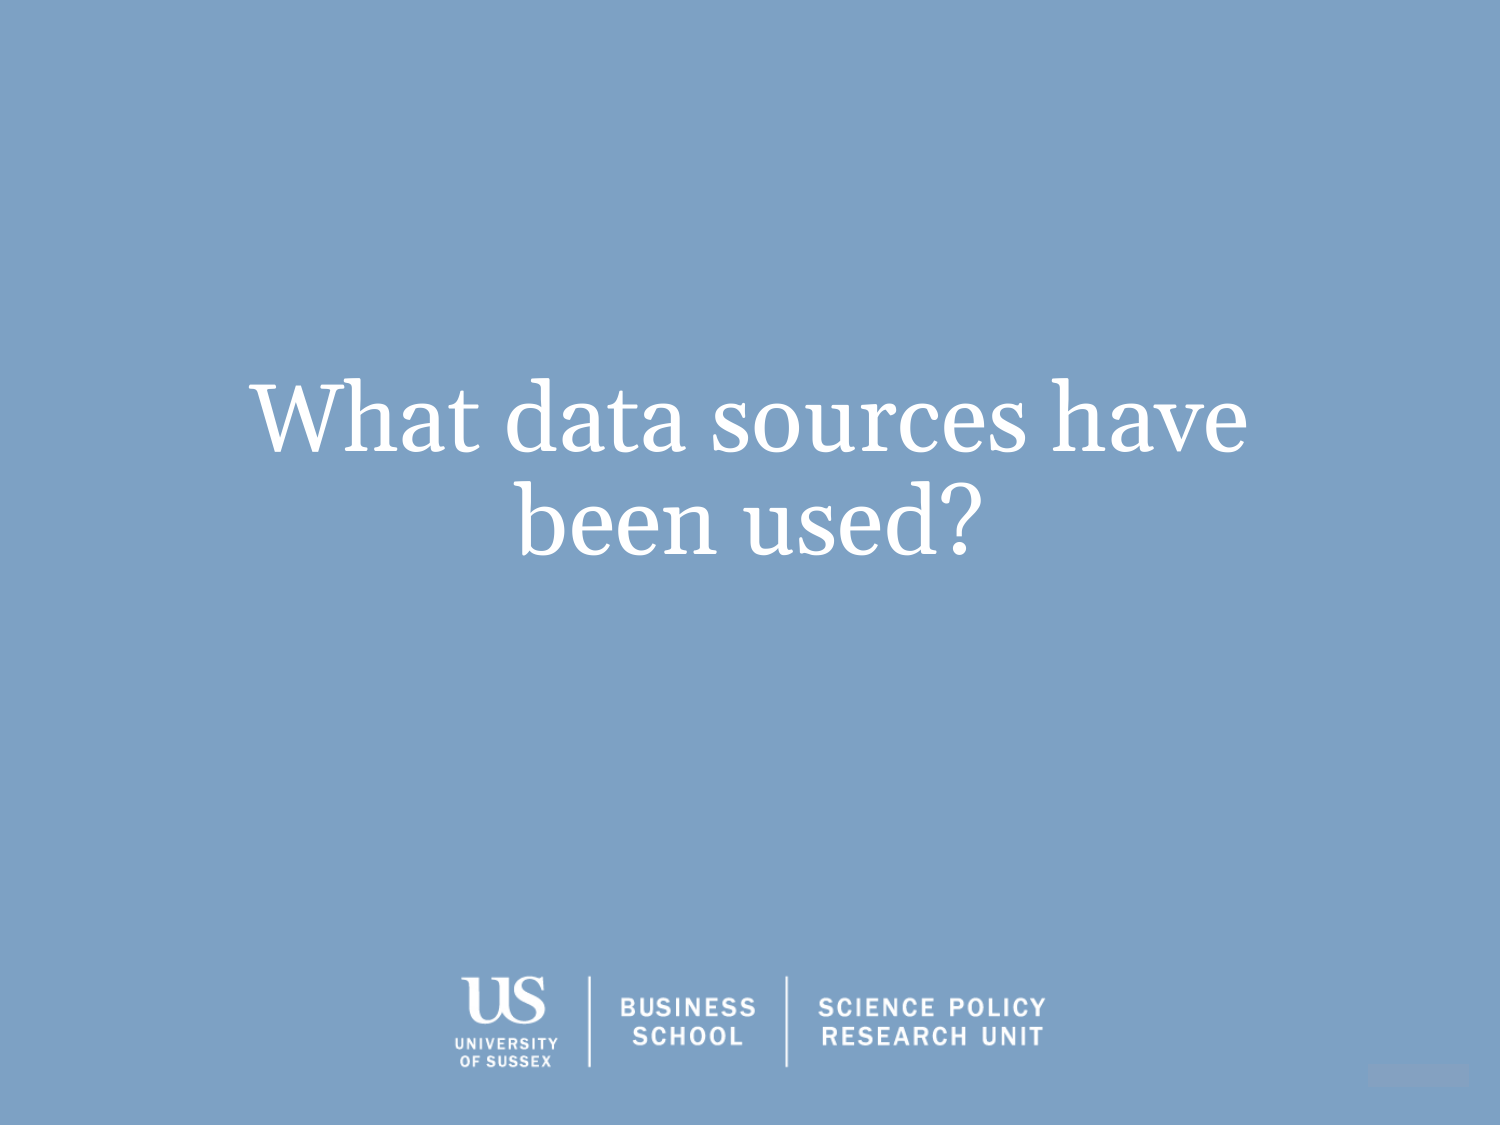

# What data sources have been used?